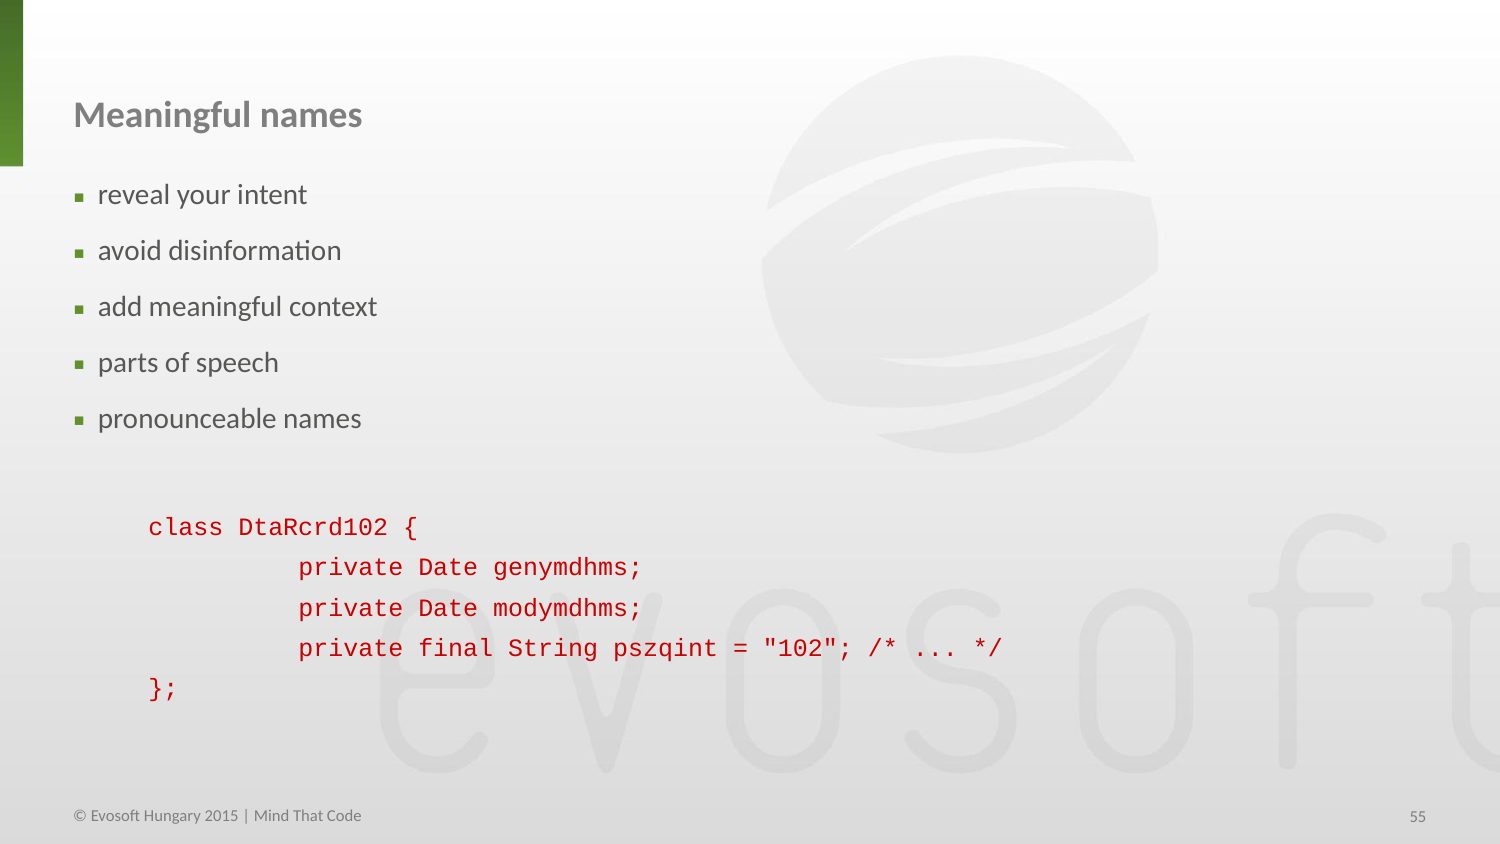

Meaningful names
  reveal your intent
  avoid disinformation
  add meaningful context
  parts of speech
  pronounceable names

class DtaRcrd102 {
	private Date genymdhms;
	private Date modymdhms;
	private final String pszqint = "102"; /* ... */
};